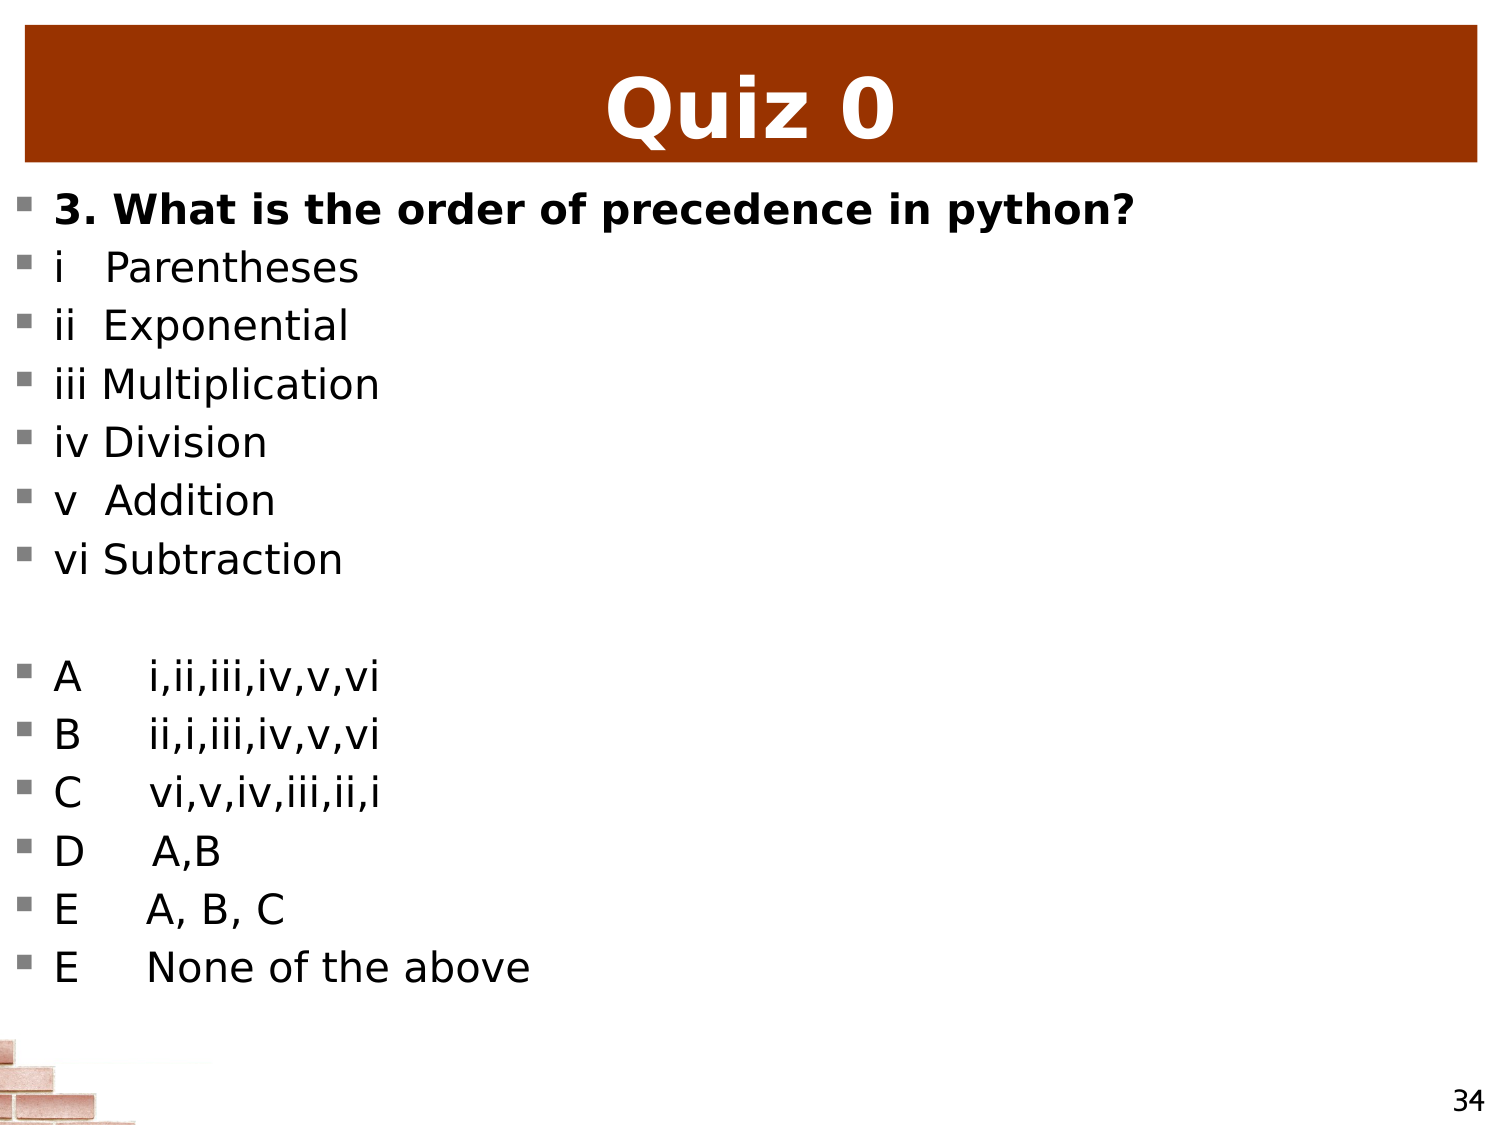

# Quiz 0
3. What is the order of precedence in python?
i   Parentheses
ii  Exponential
iii Multiplication
iv Division
v  Addition
vi Subtraction

A     i,ii,iii,iv,v,vi
B     ii,i,iii,iv,v,vi
C     vi,v,iv,iii,ii,i
D     A,B
E     A, B, C
E     None of the above
34